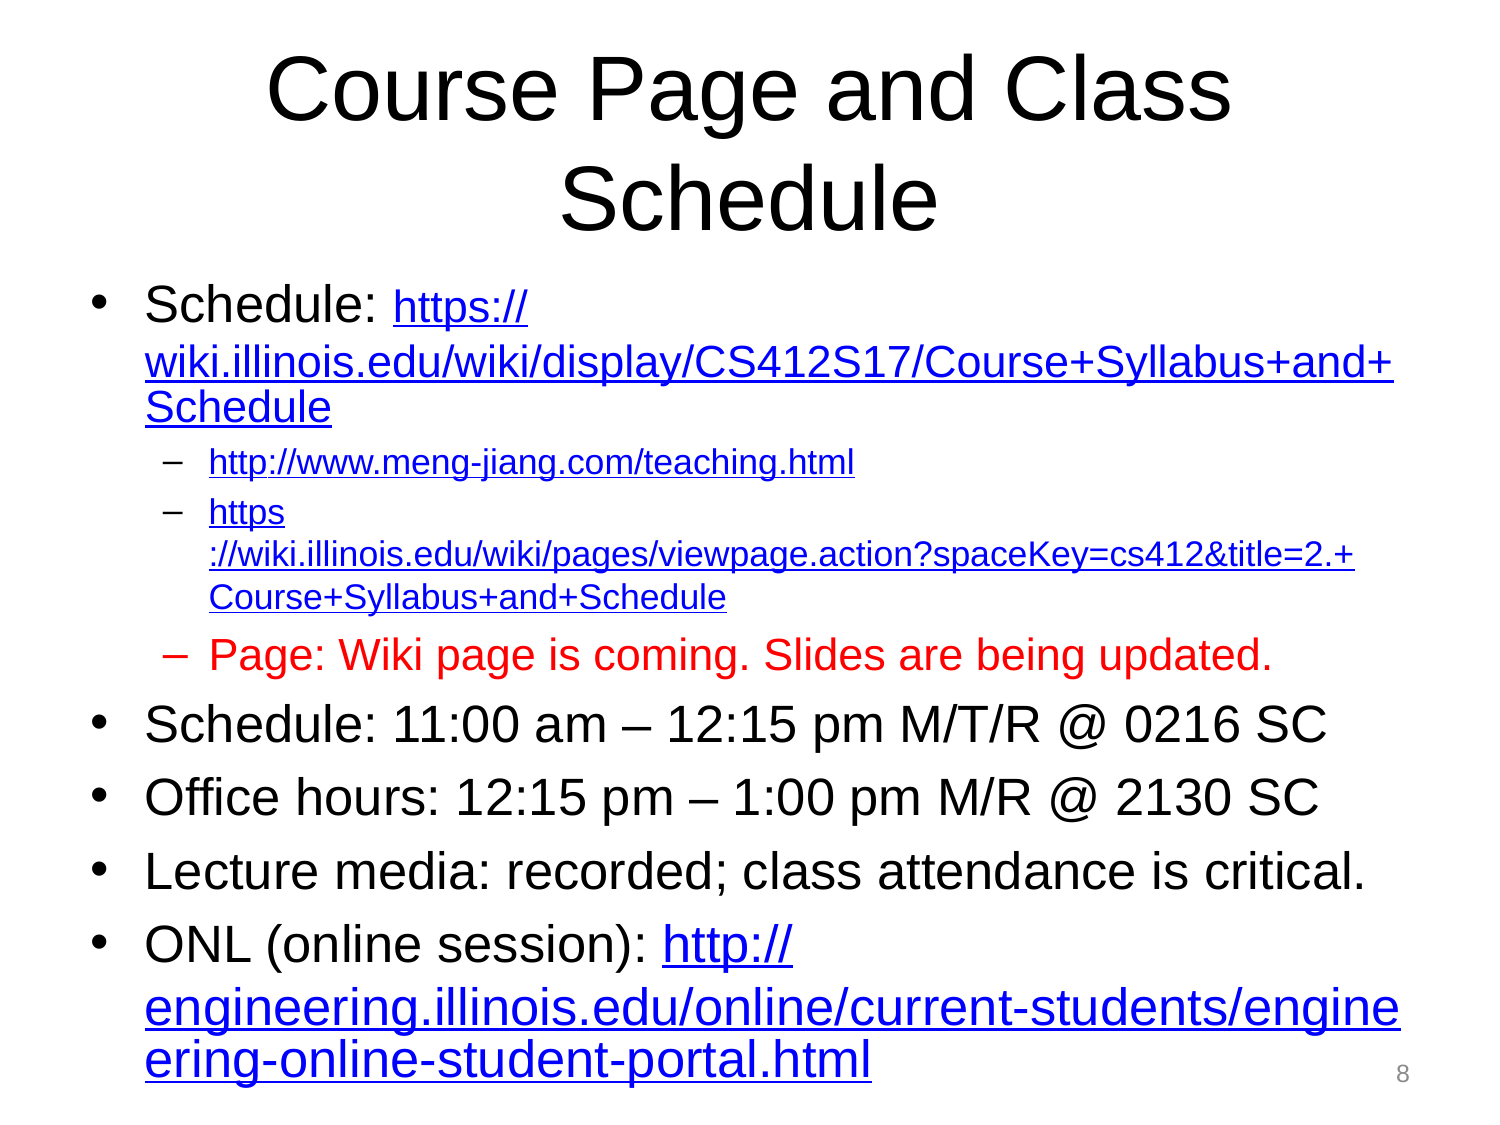

# Course Page and Class Schedule
Schedule: https://wiki.illinois.edu/wiki/display/CS412S17/Course+Syllabus+and+Schedule
http://www.meng-jiang.com/teaching.html
https://wiki.illinois.edu/wiki/pages/viewpage.action?spaceKey=cs412&title=2.+Course+Syllabus+and+Schedule
Page: Wiki page is coming. Slides are being updated.
Schedule: 11:00 am – 12:15 pm M/T/R @ 0216 SC
Office hours: 12:15 pm – 1:00 pm M/R @ 2130 SC
Lecture media: recorded; class attendance is critical.
ONL (online session): http://engineering.illinois.edu/online/current-students/engineering-online-student-portal.html
8